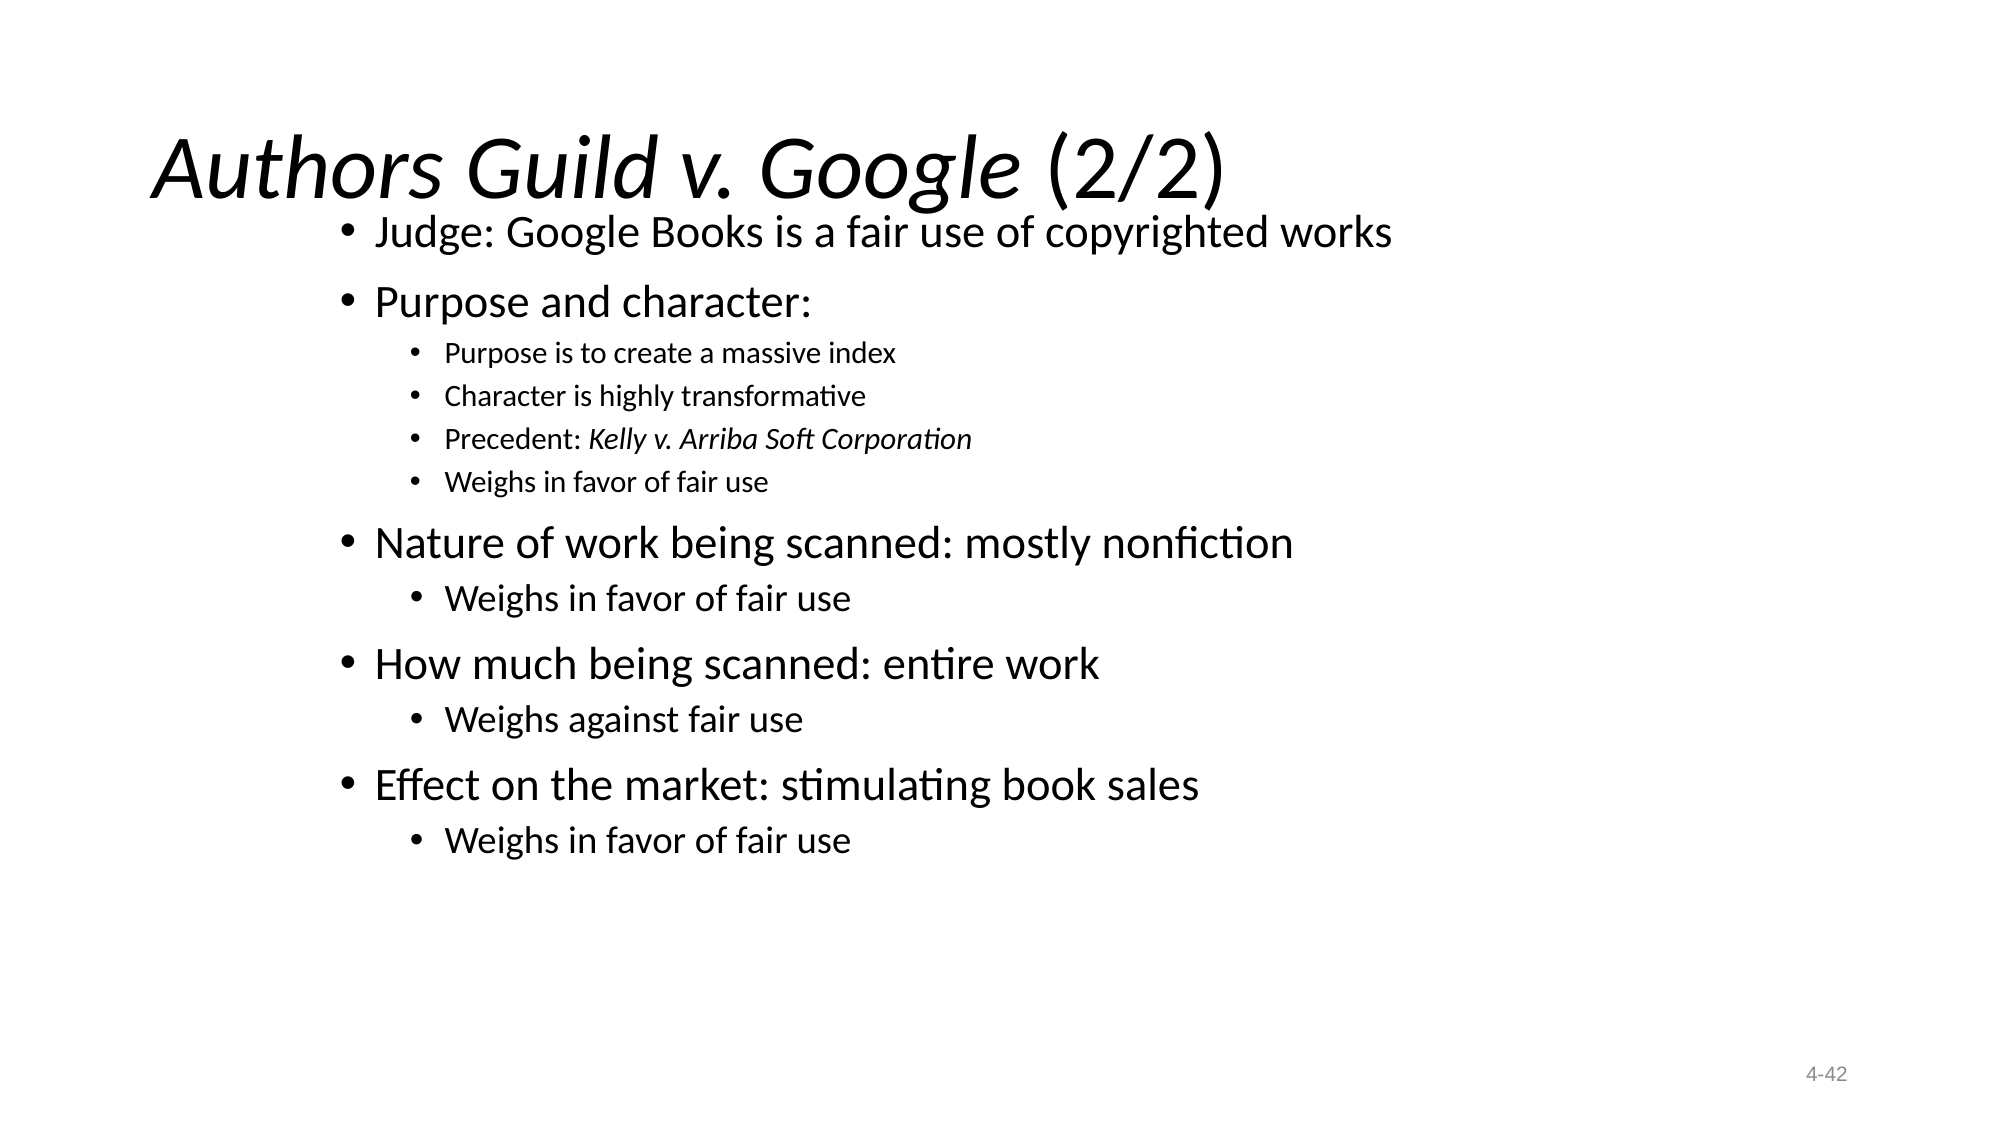

# Authors Guild v. Google (2/2)
Judge: Google Books is a fair use of copyrighted works
Purpose and character:
Purpose is to create a massive index
Character is highly transformative
Precedent: Kelly v. Arriba Soft Corporation
Weighs in favor of fair use
Nature of work being scanned: mostly nonfiction
Weighs in favor of fair use
How much being scanned: entire work
Weighs against fair use
Effect on the market: stimulating book sales
Weighs in favor of fair use

4-42